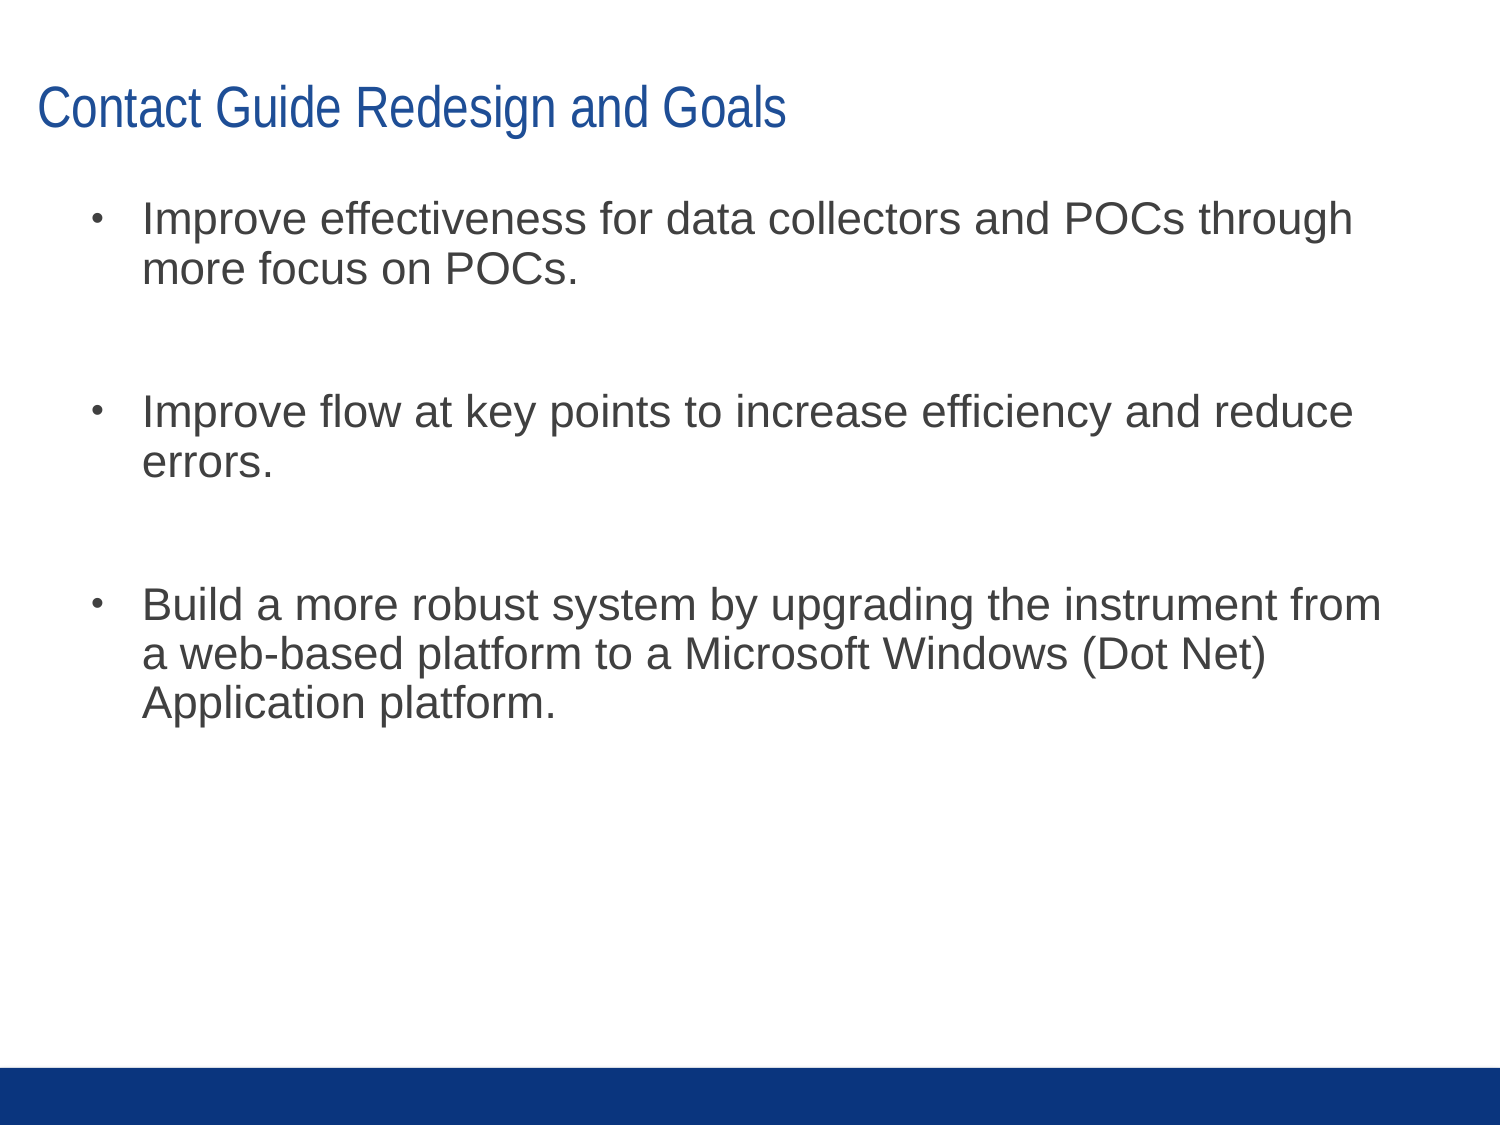

# Contact Guide Redesign and Goals
Improve effectiveness for data collectors and POCs through more focus on POCs.

Improve flow at key points to increase efficiency and reduce errors.

Build a more robust system by upgrading the instrument from a web-based platform to a Microsoft Windows (Dot Net) Application platform.